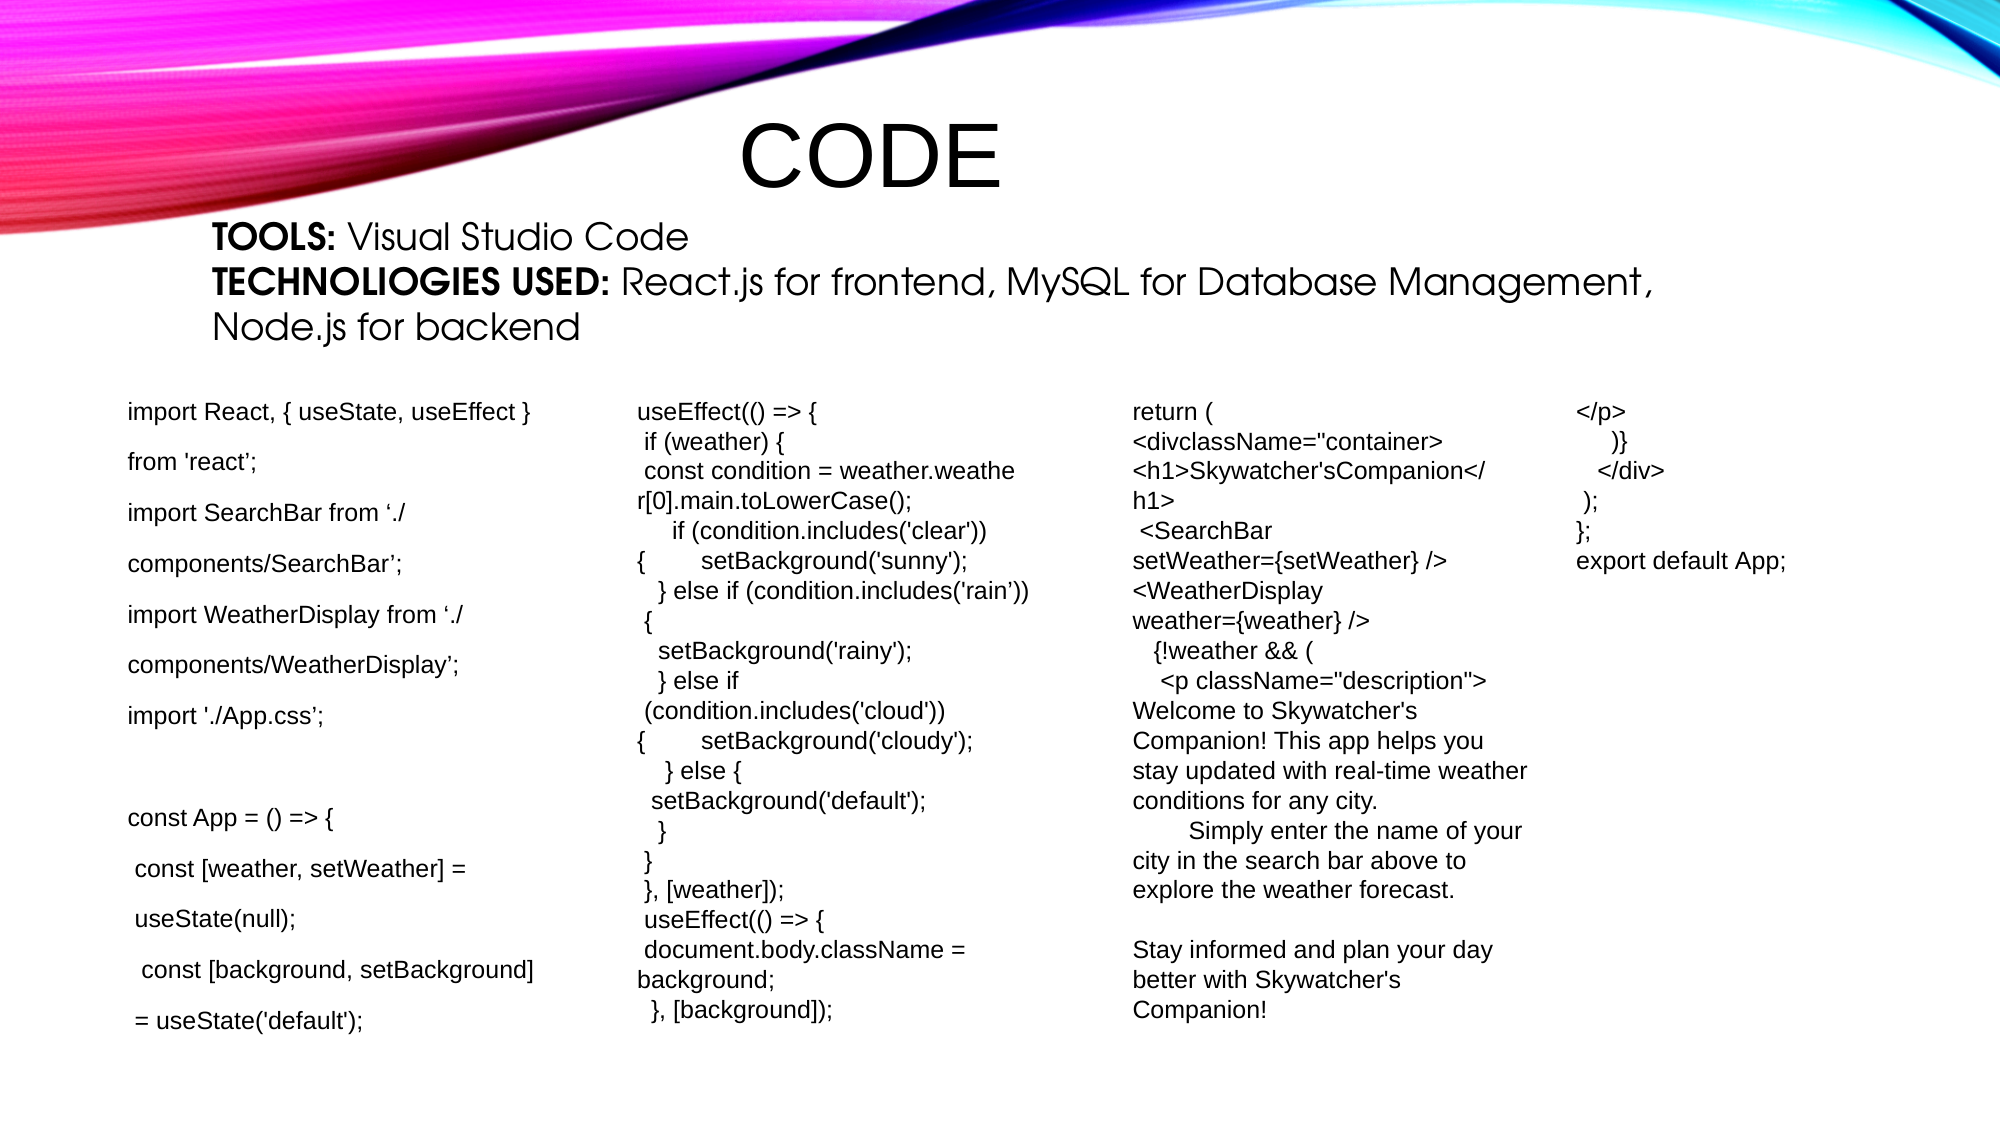

# CODE
TOOLS: Visual Studio Code
TECHNOLIOGIES USED: React.js for frontend, MySQL for Database Management,                Node.js for backend
import React, { useState, useEffect }
from 'react’;
import SearchBar from ‘./
components/SearchBar’;
import WeatherDisplay from ‘./
components/WeatherDisplay’;
import './App.css’;

const App = () => {
 const [weather, setWeather] =
 useState(null);
  const [background, setBackground]
 = useState('default');
useEffect(() => {
 if (weather) {
 const condition = weather.weathe
r[0].main.toLowerCase();
     if (condition.includes('clear')) {        setBackground('sunny');
   } else if (condition.includes('rain’))
 {
   setBackground('rainy');
   } else if
 (condition.includes('cloud')) {        setBackground('cloudy');
    } else {
  setBackground('default');
   }
 }
 }, [weather]);
 useEffect(() => {
 document.body.className =
background;
  }, [background]);
return (
<divclassName="container>      <h1>Skywatcher'sCompanion</
h1>
 <SearchBar setWeather={setWeather} />      <WeatherDisplay weather={weather} />
   {!weather && (
    <p className="description"> Welcome to Skywatcher's Companion! This app helps you stay updated with real-time weather conditions for any city.
        Simply enter the name of your city in the search bar above to explore the weather forecast.
Stay informed and plan your day better with Skywatcher's Companion!
</p>
     )}
   </div>
 );
};
export default App;